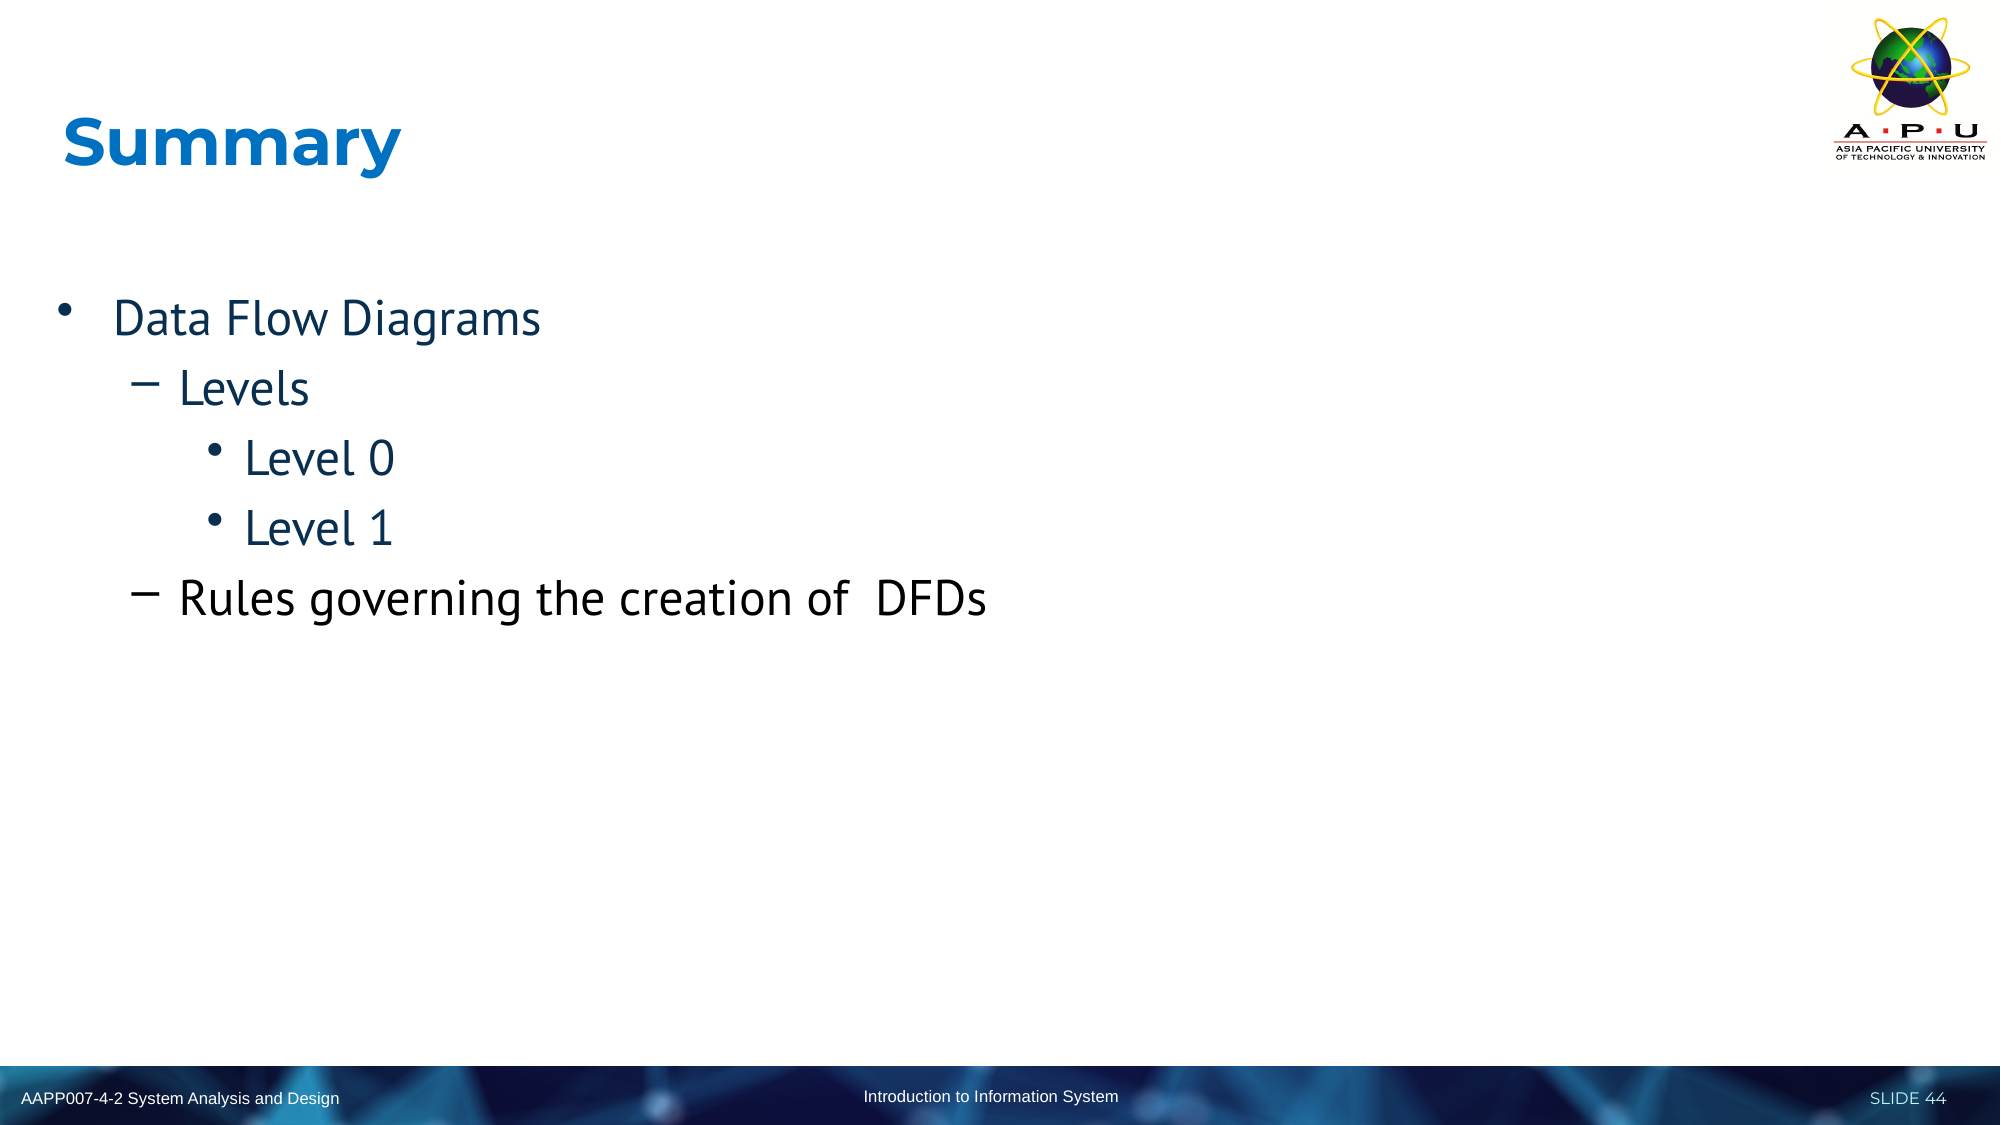

# Summary
Data Flow Diagrams
Levels
Level 0
Level 1
Rules governing the creation of  DFDs